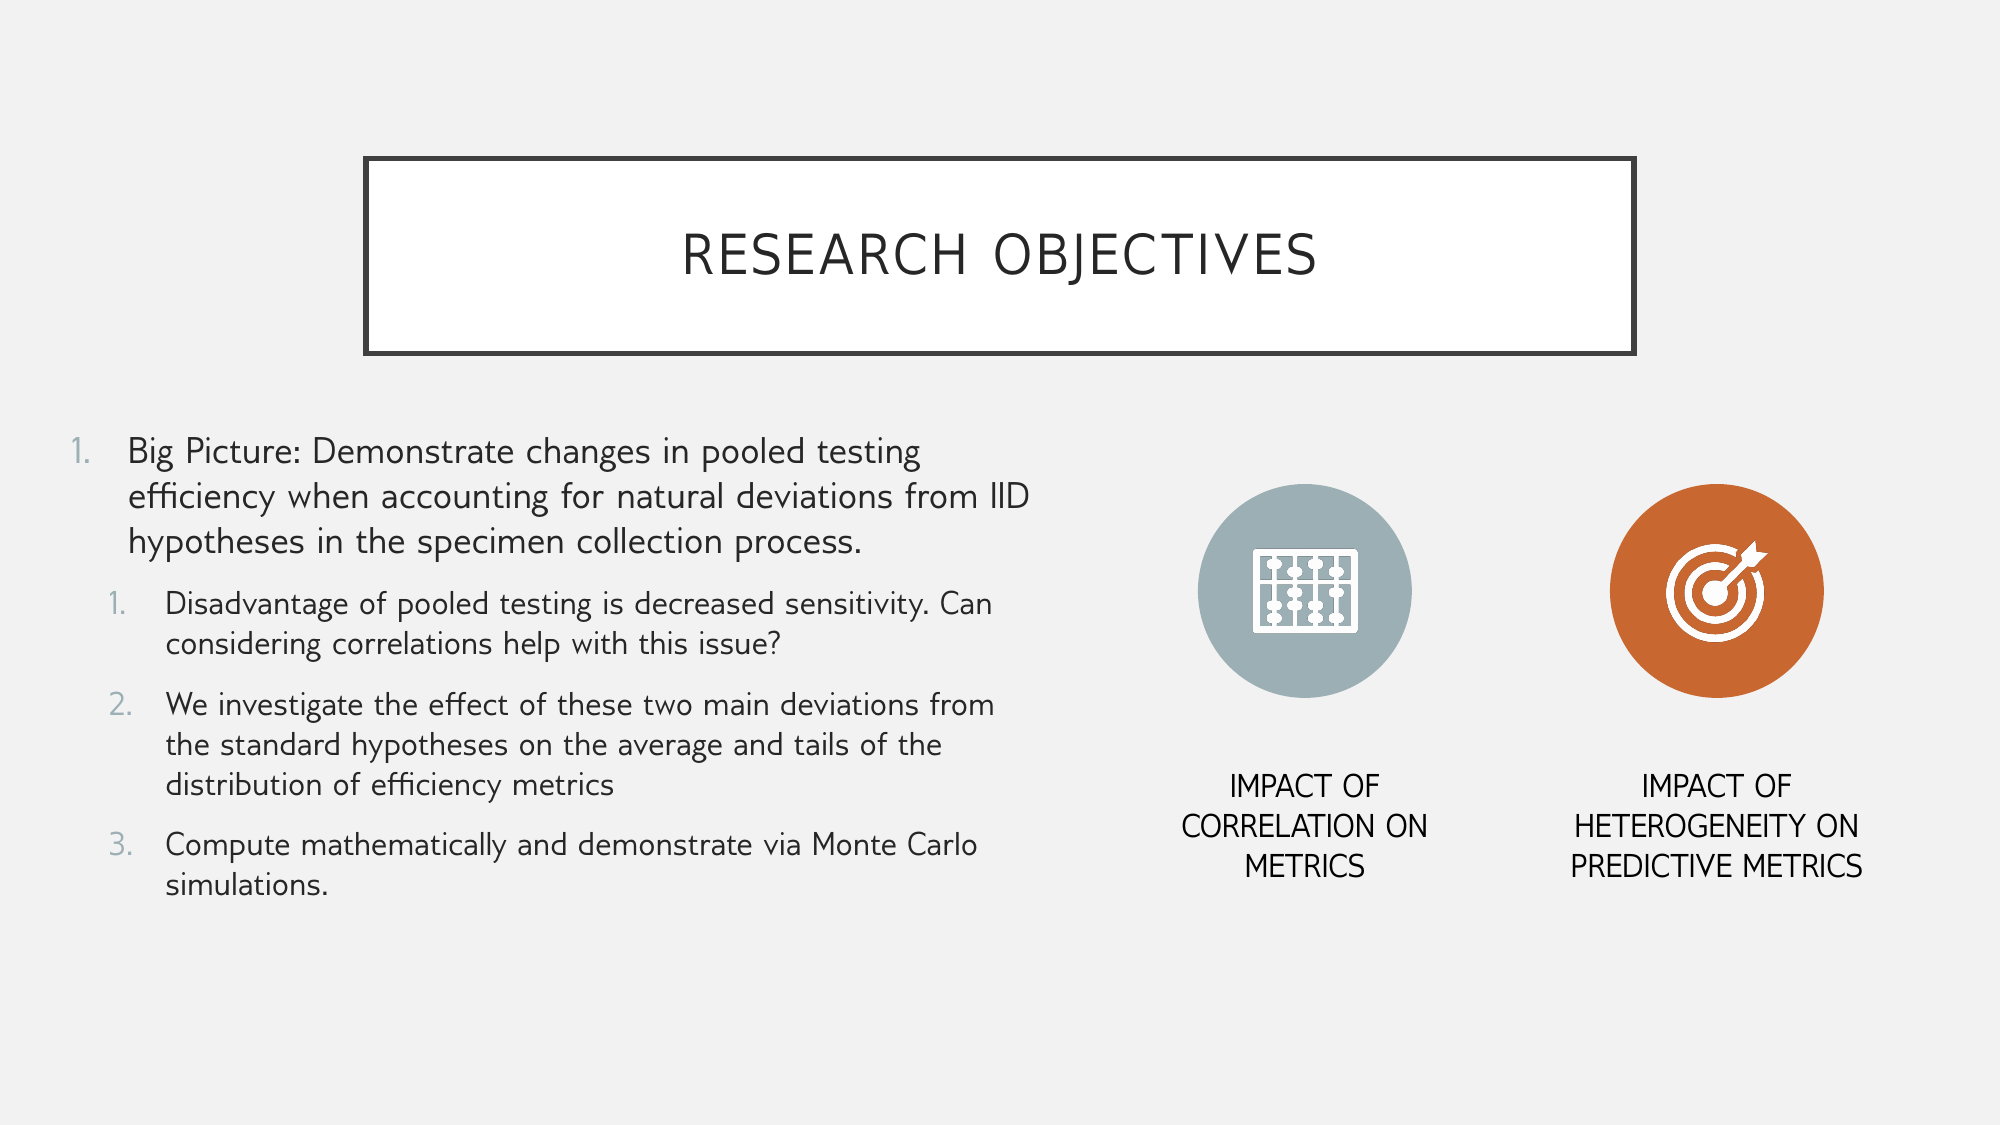

# Research Objectives
Big Picture: Demonstrate changes in pooled testing efficiency when accounting for natural deviations from IID hypotheses in the specimen collection process.
Disadvantage of pooled testing is decreased sensitivity. Can considering correlations help with this issue?
We investigate the effect of these two main deviations from the standard hypotheses on the average and tails of the distribution of efficiency metrics
Compute mathematically and demonstrate via Monte Carlo simulations.

Impact of correlation on metrics
Impact of heterogeneity on predictive metrics